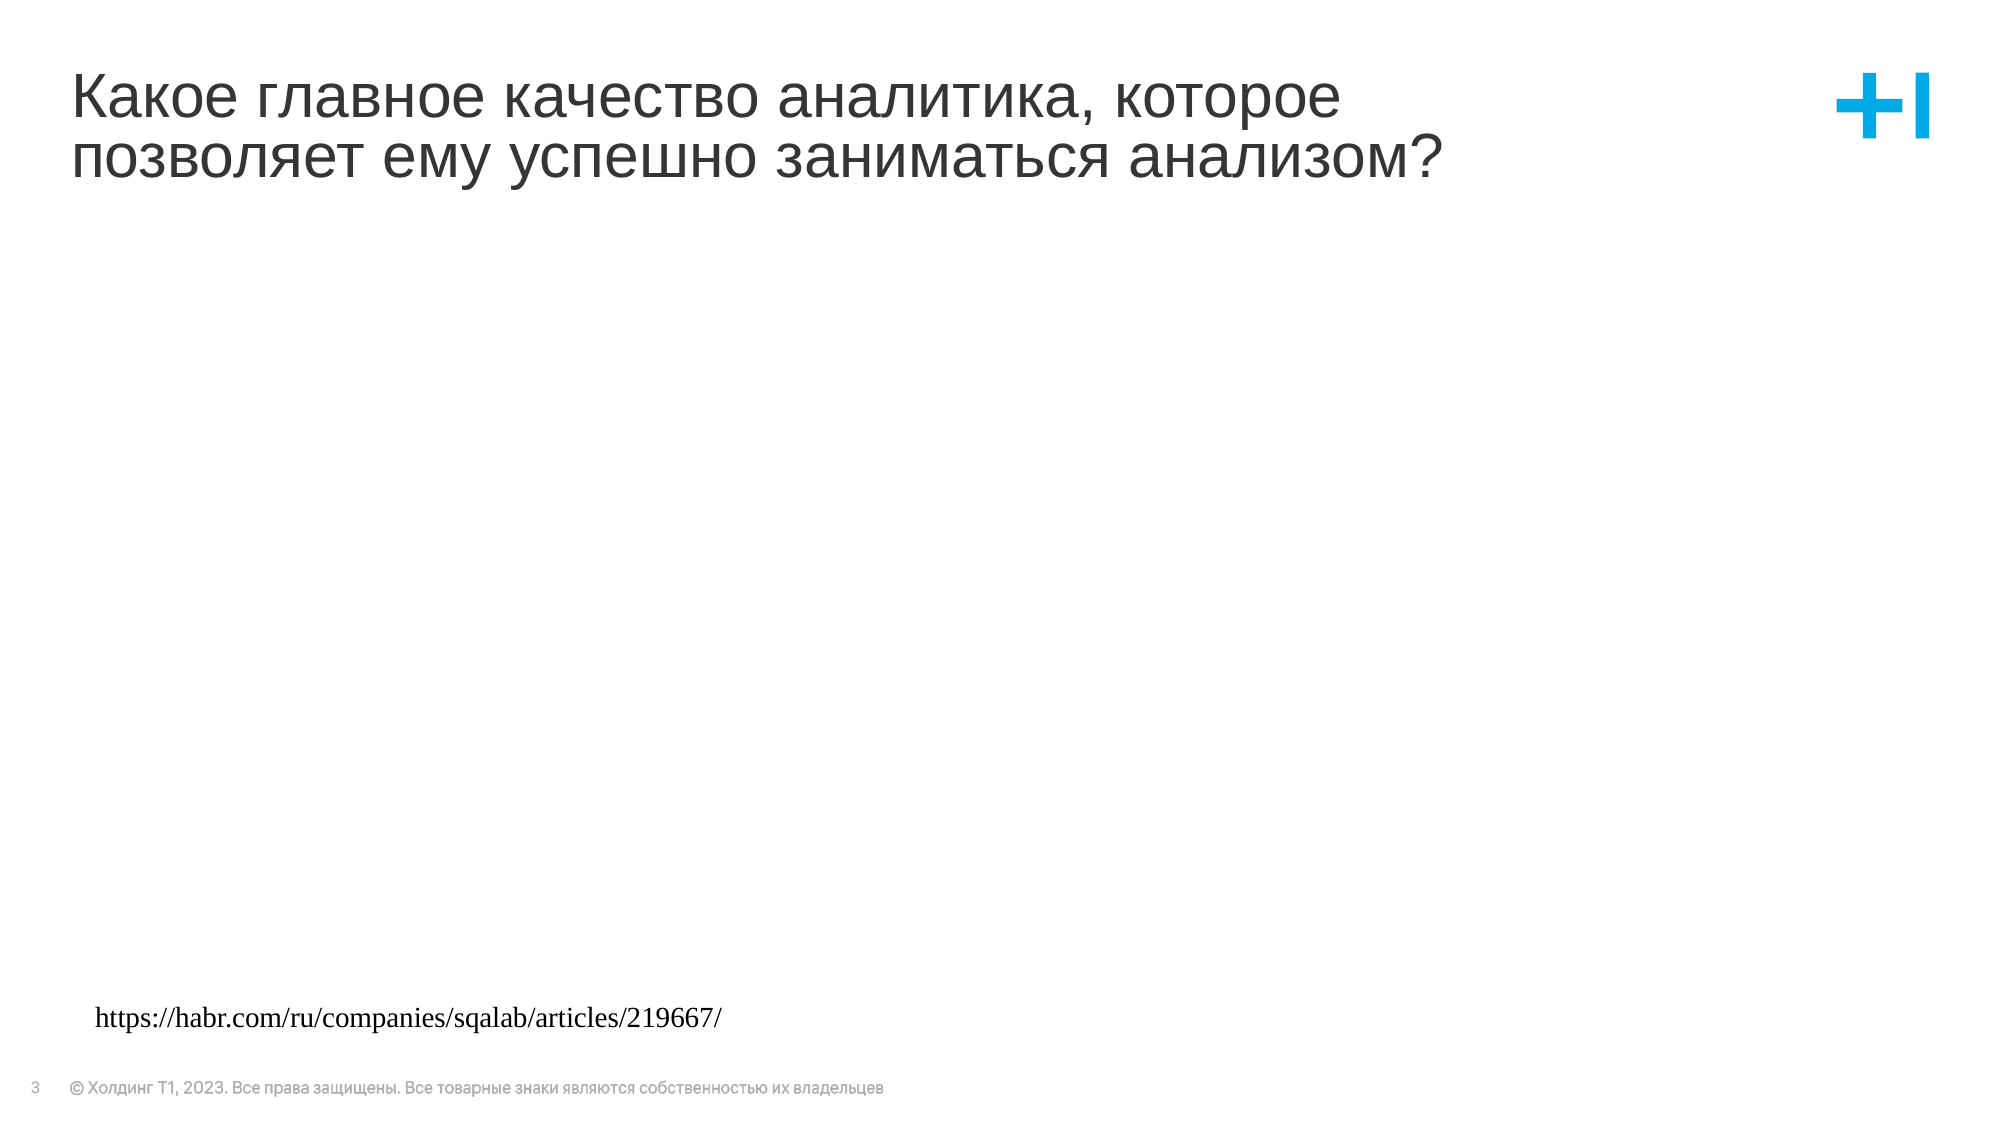

# Какое главное качество аналитика, которое позволяет ему успешно заниматься анализом?
https://habr.com/ru/companies/sqalab/articles/219667/